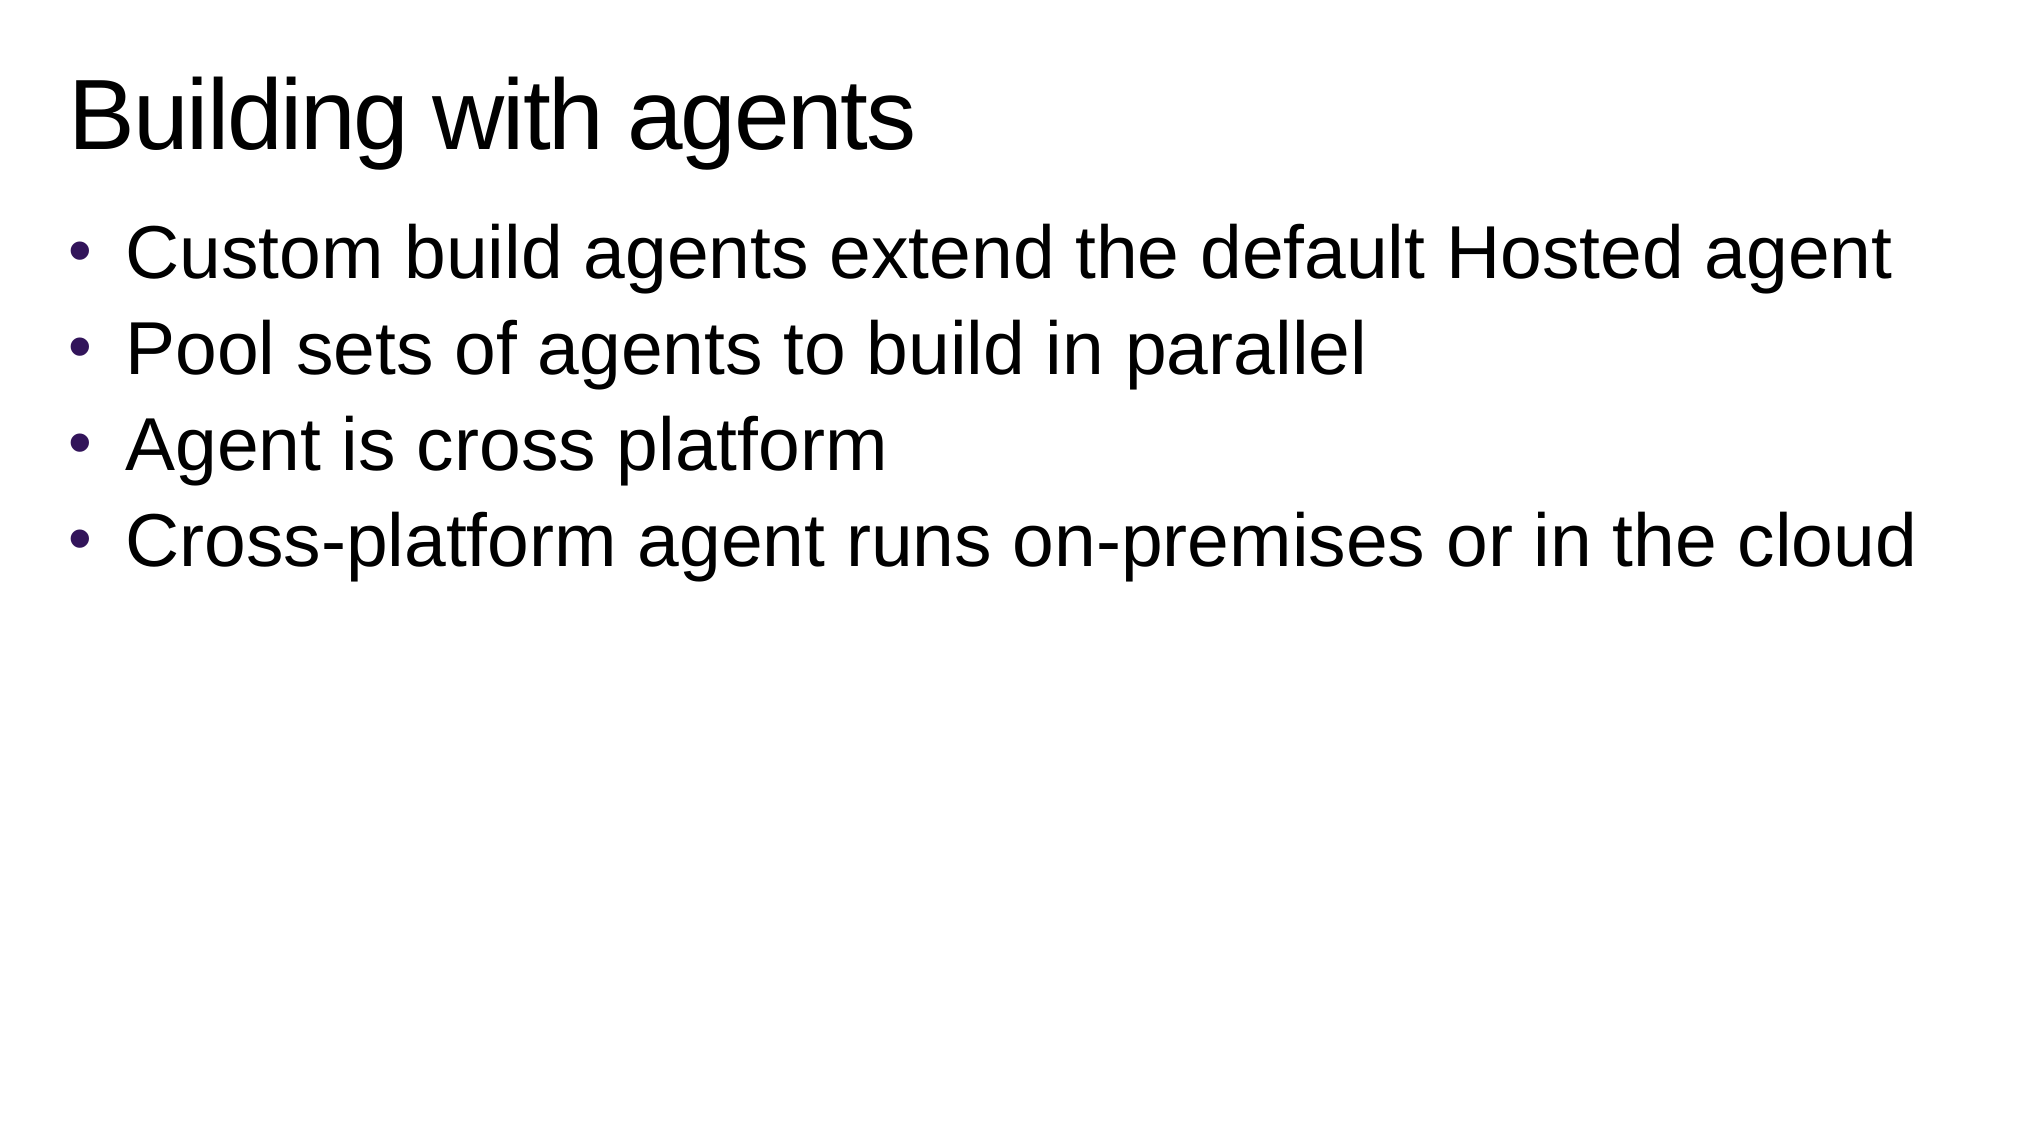

# Building with agents
Custom build agents extend the default Hosted agent
Pool sets of agents to build in parallel
Agent is cross platform
Cross-platform agent runs on-premises or in the cloud